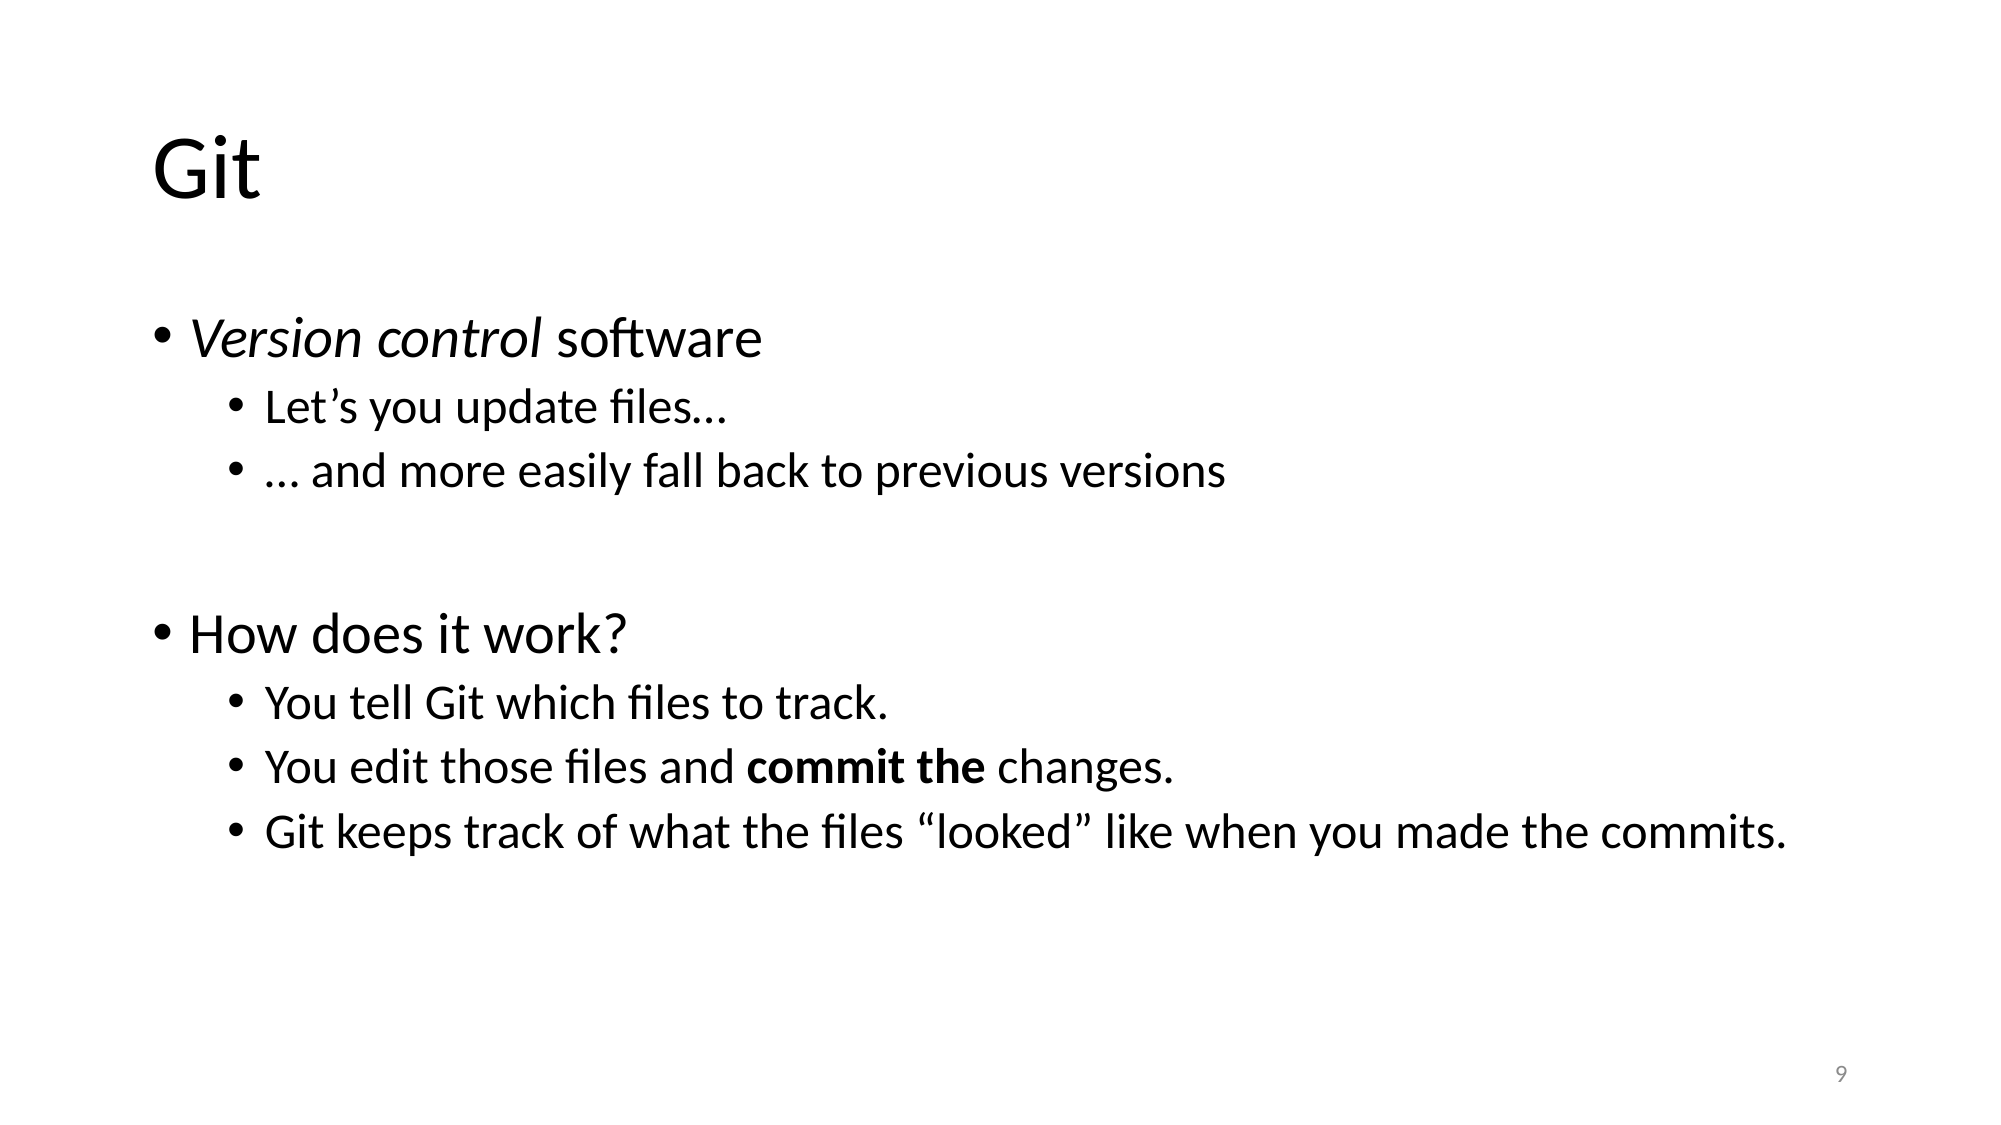

# Git
Version control software
Let’s you update files…
… and more easily fall back to previous versions

How does it work?
You tell Git which files to track.
You edit those files and commit the changes.
Git keeps track of what the files “looked” like when you made the commits.
9